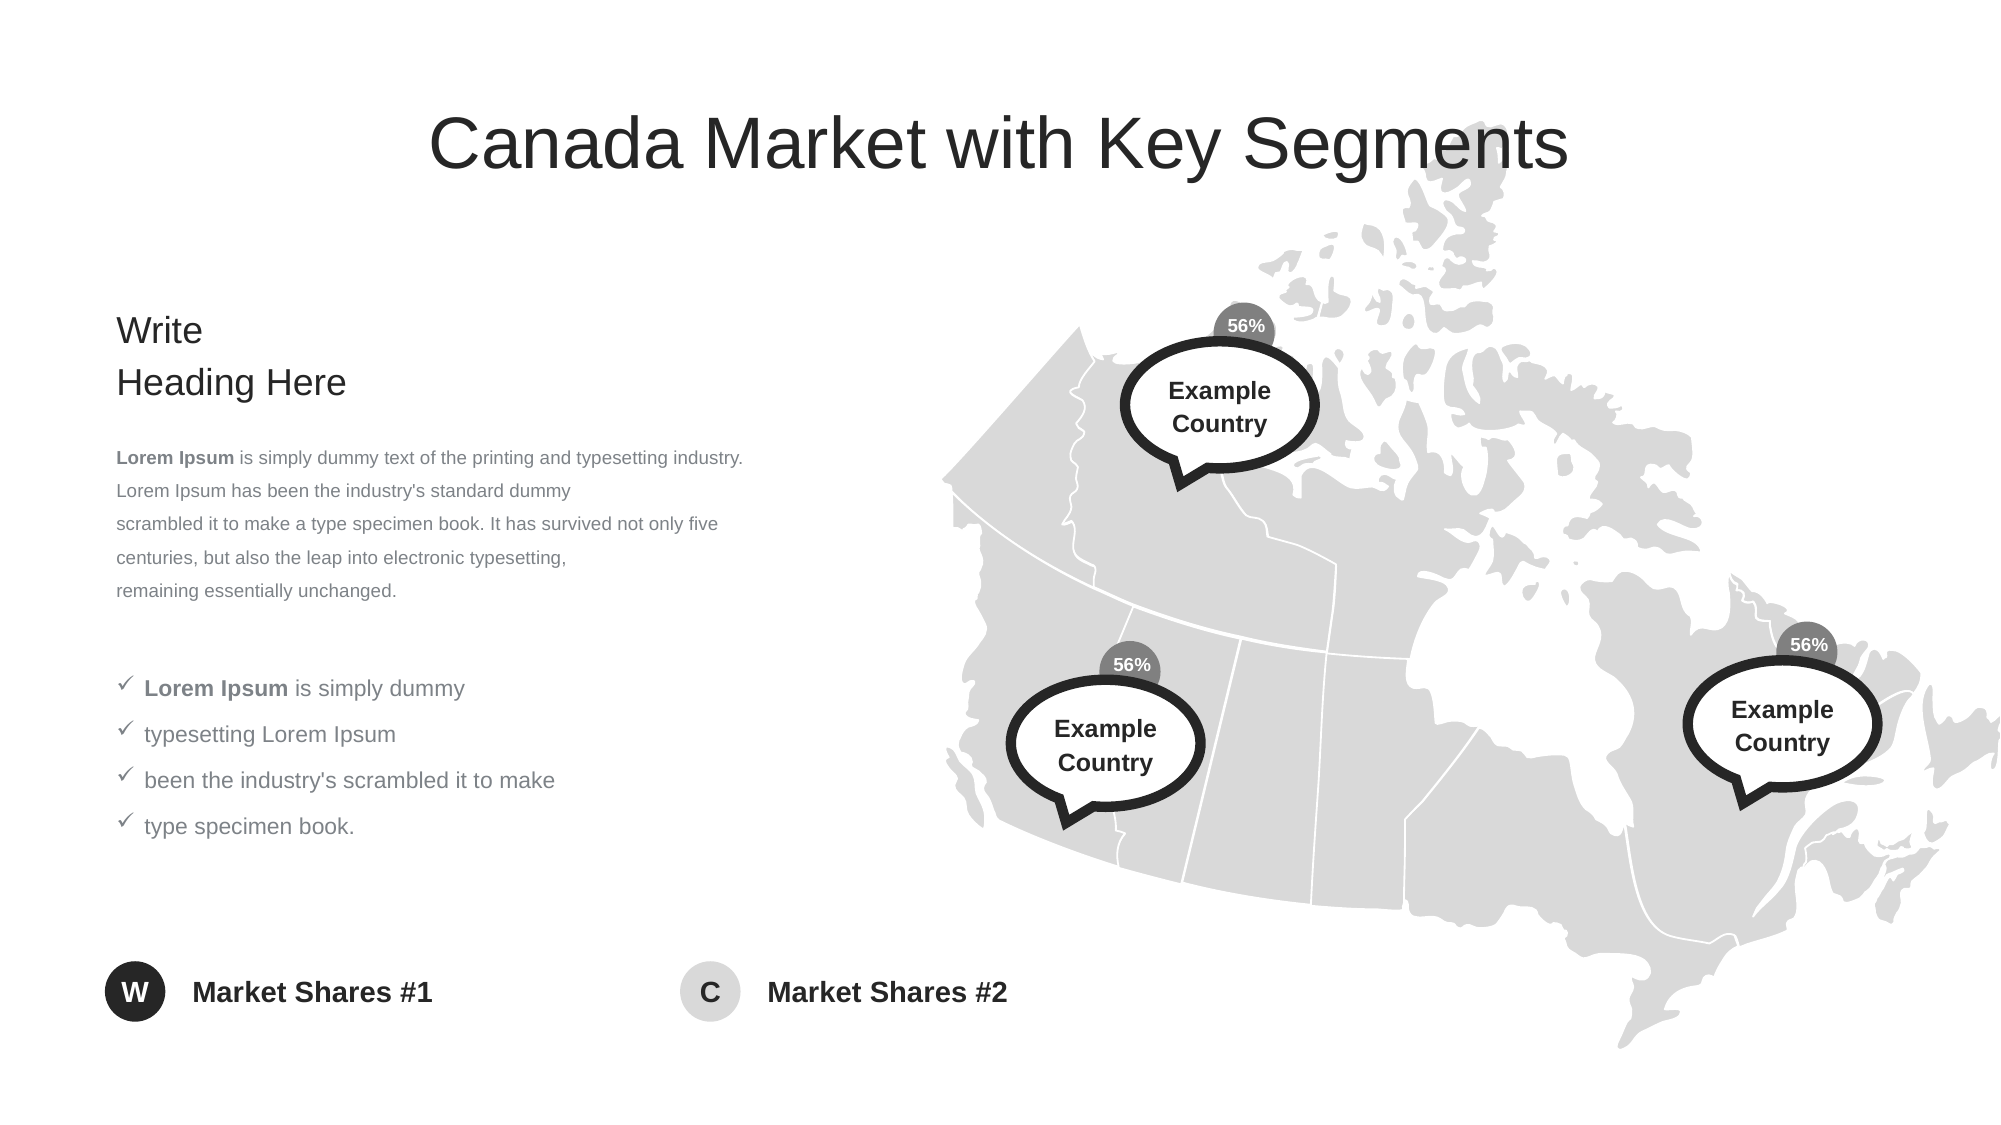

Canada Market with Key Segments

Write
Heading Here

56%

Example
Country
Lorem Ipsum is simply dummy text of the printing and typesetting industry.
Lorem Ipsum has been the industry's standard dummy
scrambled it to make a type specimen book. It has survived not only five
centuries, but also the leap into electronic typesetting,
remaining essentially unchanged.

56%

Example
Country

56%

Example
Country
Lorem Ipsum is simply dummy
typesetting Lorem Ipsum
been the industry's scrambled it to make
type specimen book.

W
C
Market Shares #1
Market Shares #2